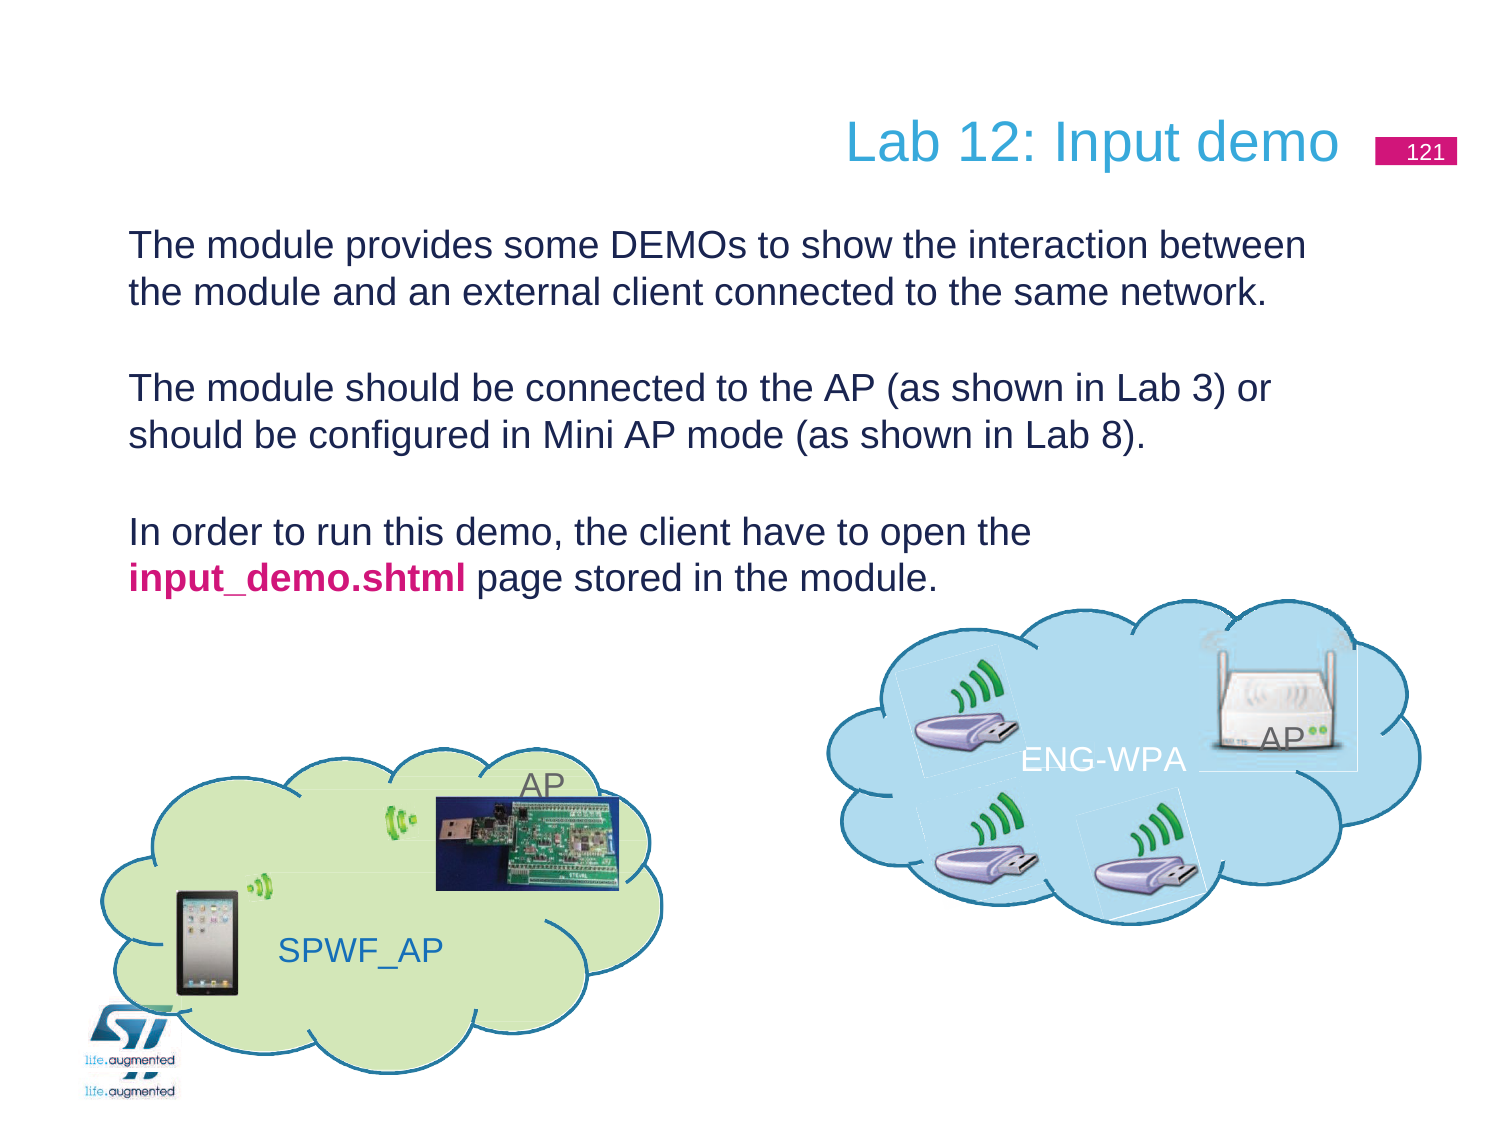

# Lab 12: Input demo
121
The module provides some DEMOs to show the interaction between the module and an external client connected to the same network.

The module should be connected to the AP (as shown in Lab 3) or should be configured in Mini AP mode (as shown in Lab 8).

In order to run this demo, the client have to open the
input_demo.shtml page stored in the module.

AP
ENG-WPA

AP

SPWF_AP